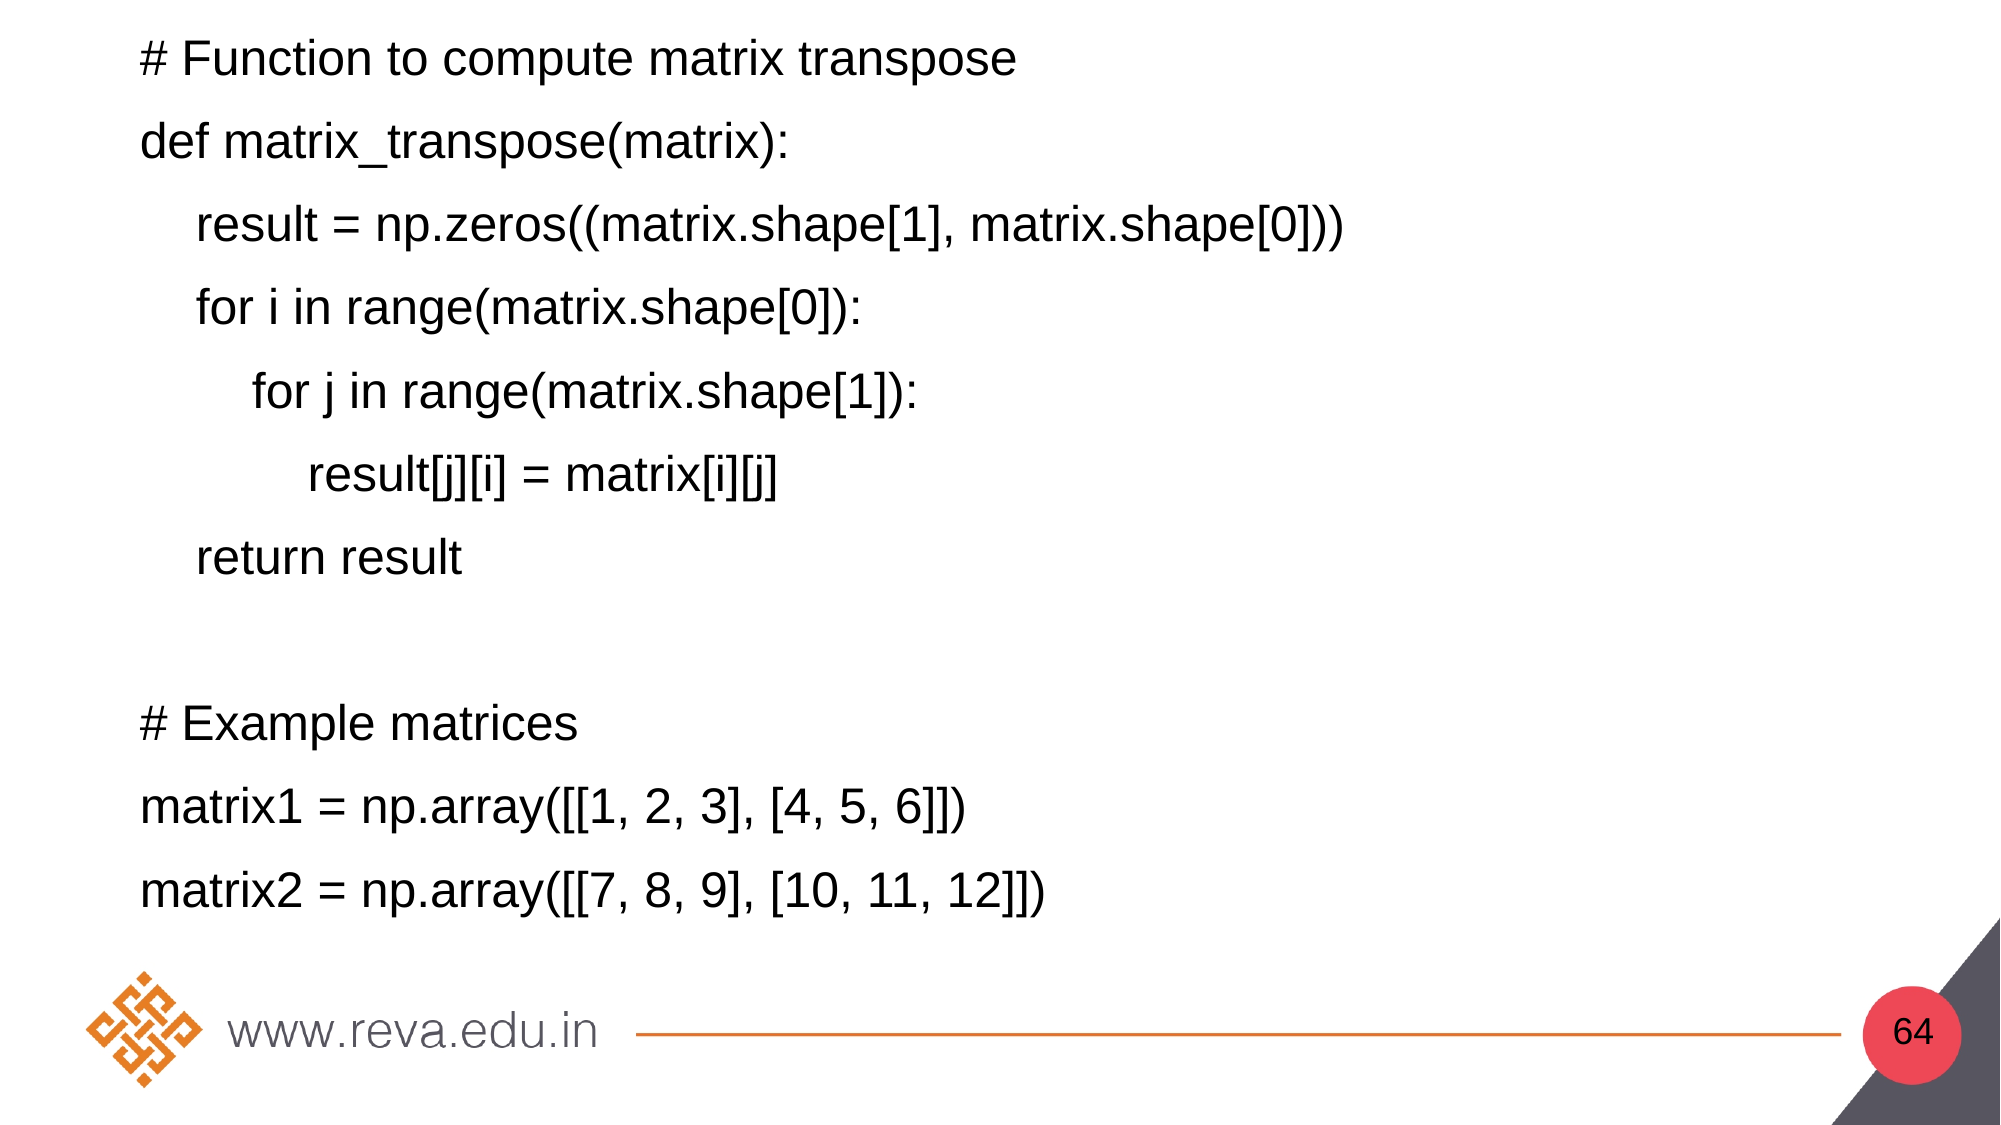

# Function to compute matrix transpose
def matrix_transpose(matrix):
    result = np.zeros((matrix.shape[1], matrix.shape[0]))
    for i in range(matrix.shape[0]):
        for j in range(matrix.shape[1]):
            result[j][i] = matrix[i][j]
    return result

# Example matrices
matrix1 = np.array([[1, 2, 3], [4, 5, 6]])
matrix2 = np.array([[7, 8, 9], [10, 11, 12]])
64